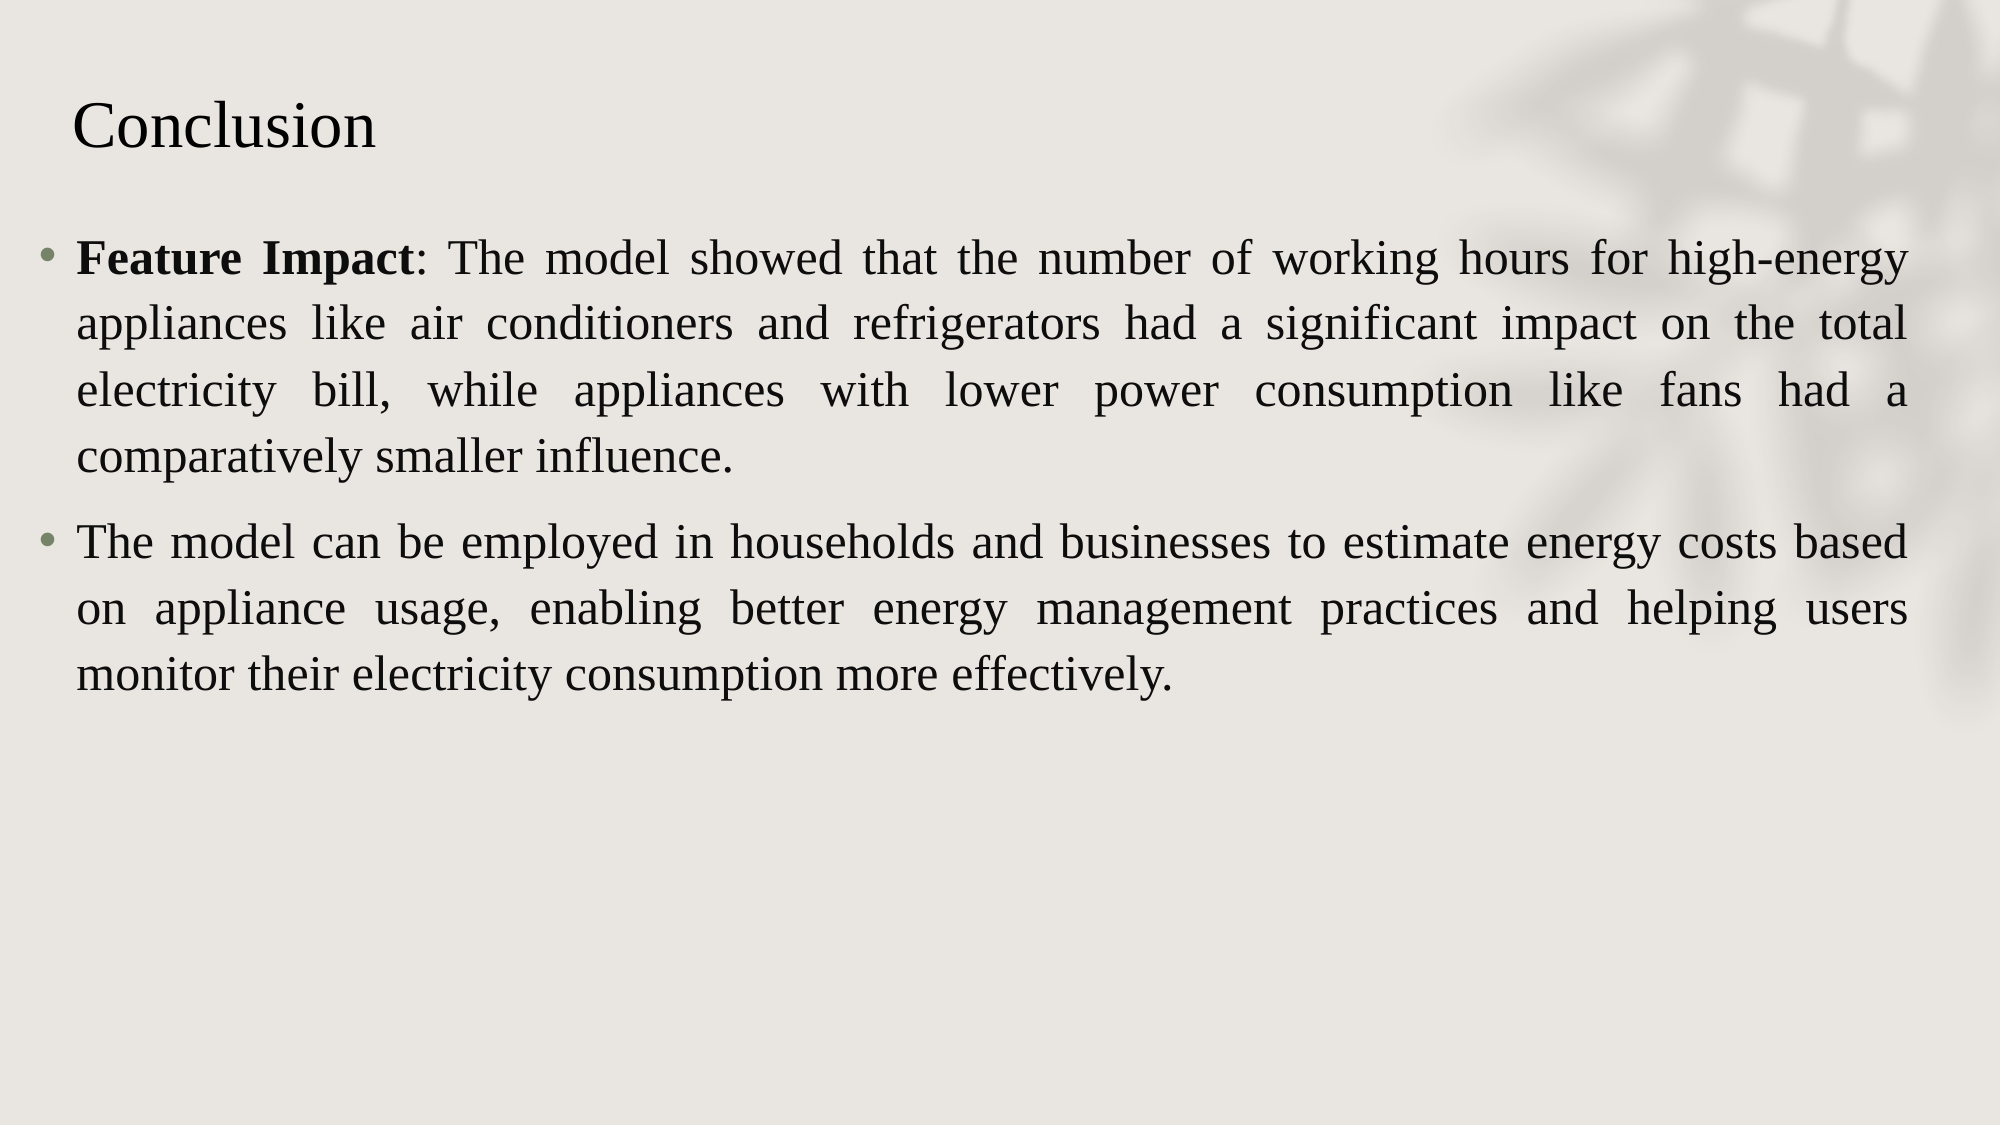

# Conclusion
Feature Impact: The model showed that the number of working hours for high-energy appliances like air conditioners and refrigerators had a significant impact on the total electricity bill, while appliances with lower power consumption like fans had a comparatively smaller influence.
The model can be employed in households and businesses to estimate energy costs based on appliance usage, enabling better energy management practices and helping users monitor their electricity consumption more effectively.